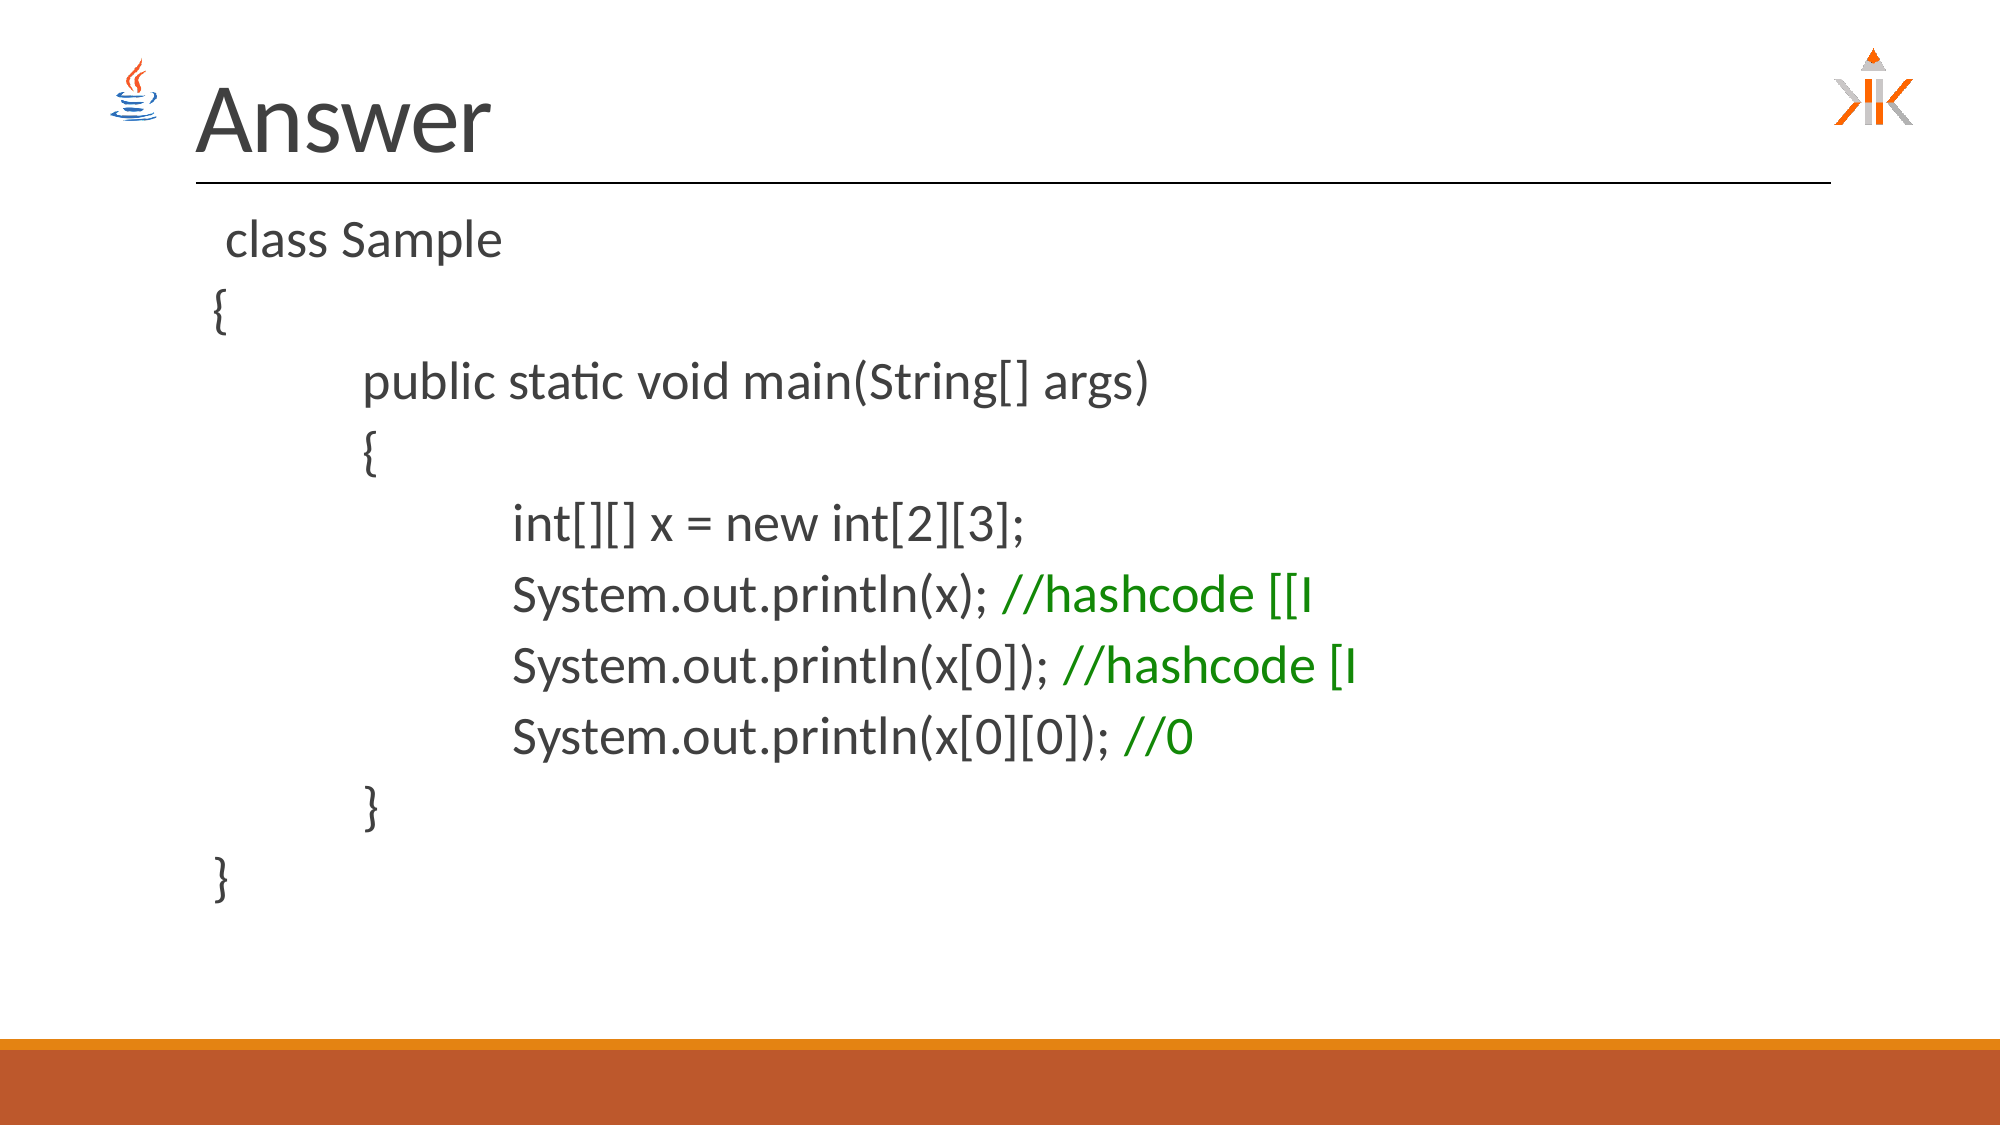

# Answer
 class Sample
{
	public static void main(String[] args)
	{
		int[][] x = new int[2][3];
		System.out.println(x); //hashcode [[I
		System.out.println(x[0]); //hashcode [I
		System.out.println(x[0][0]); //0
	}
}